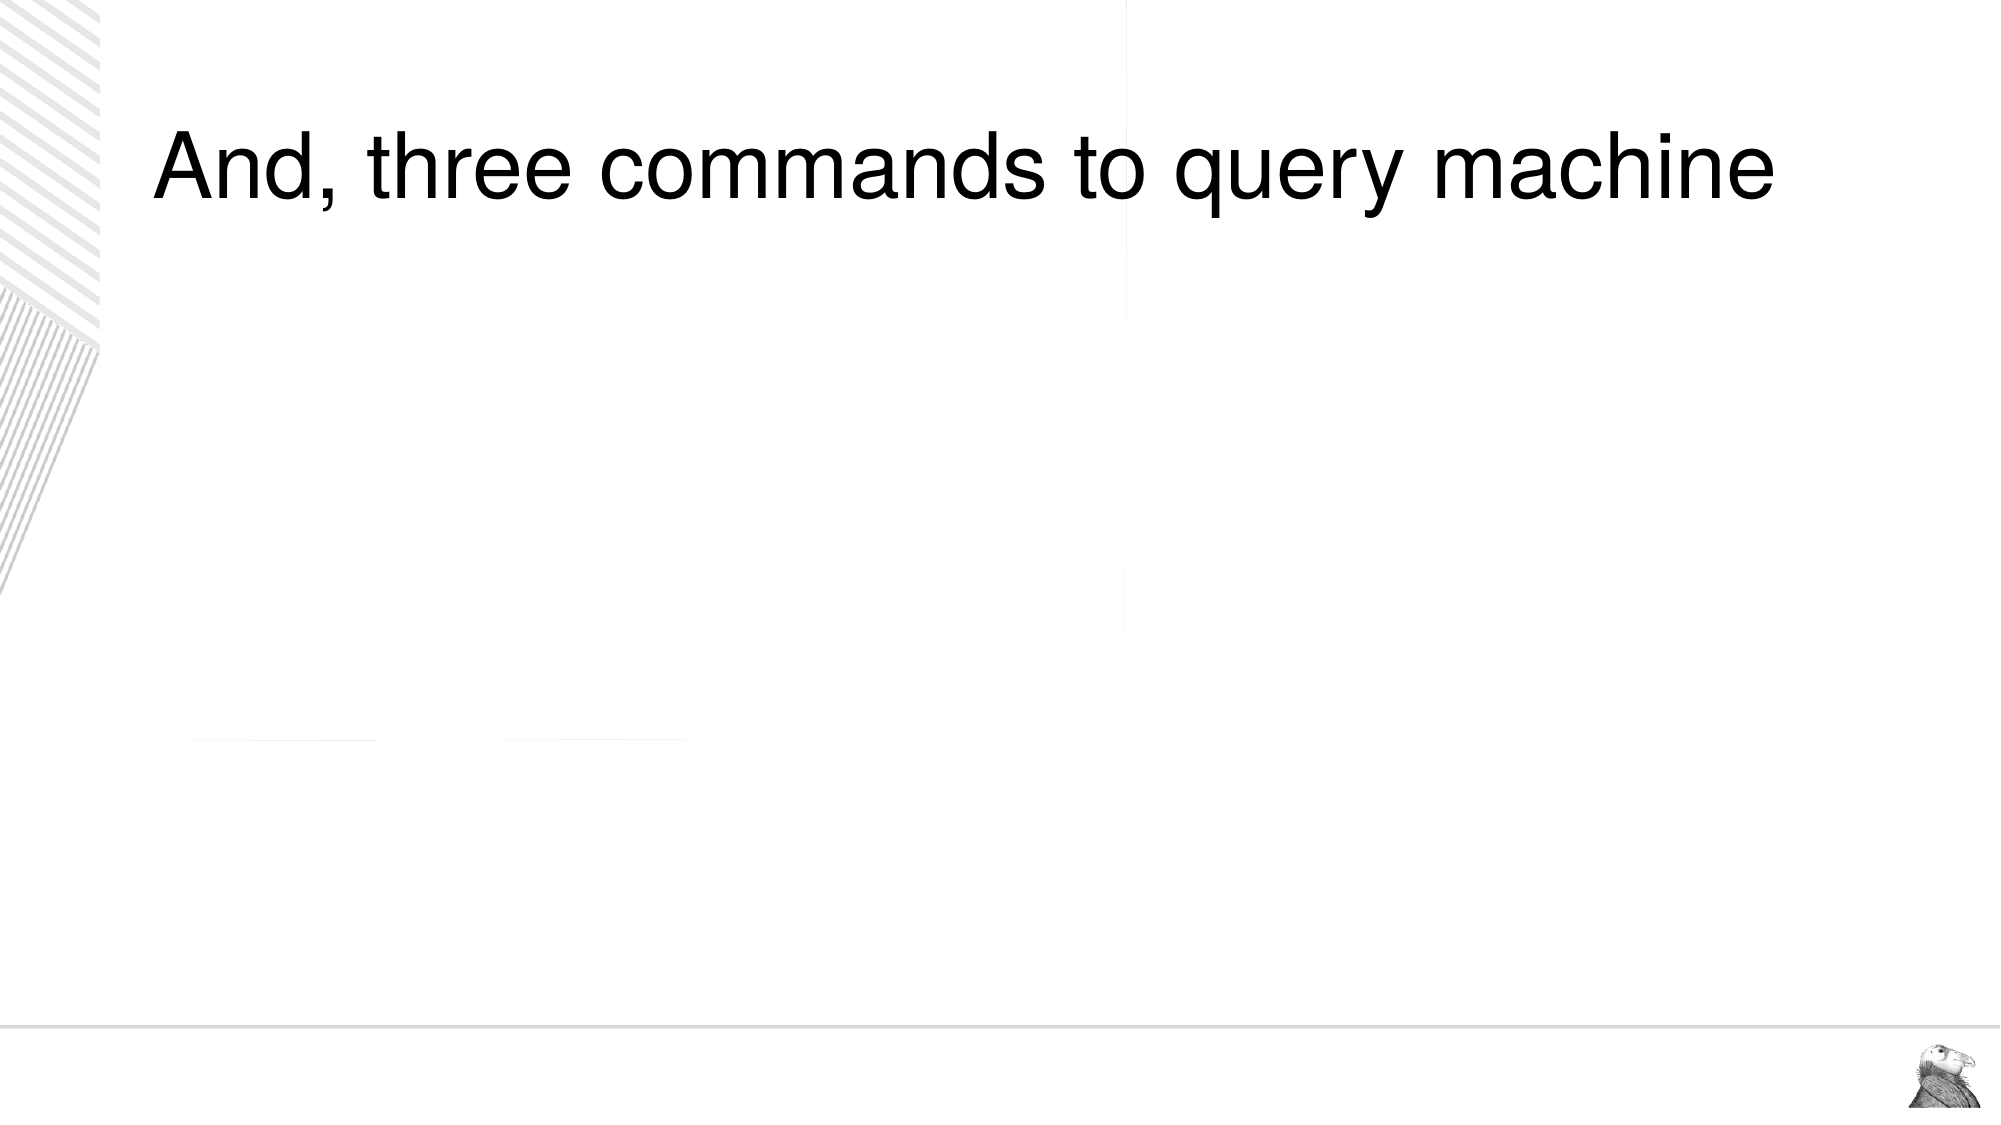

# And, three commands to query machine